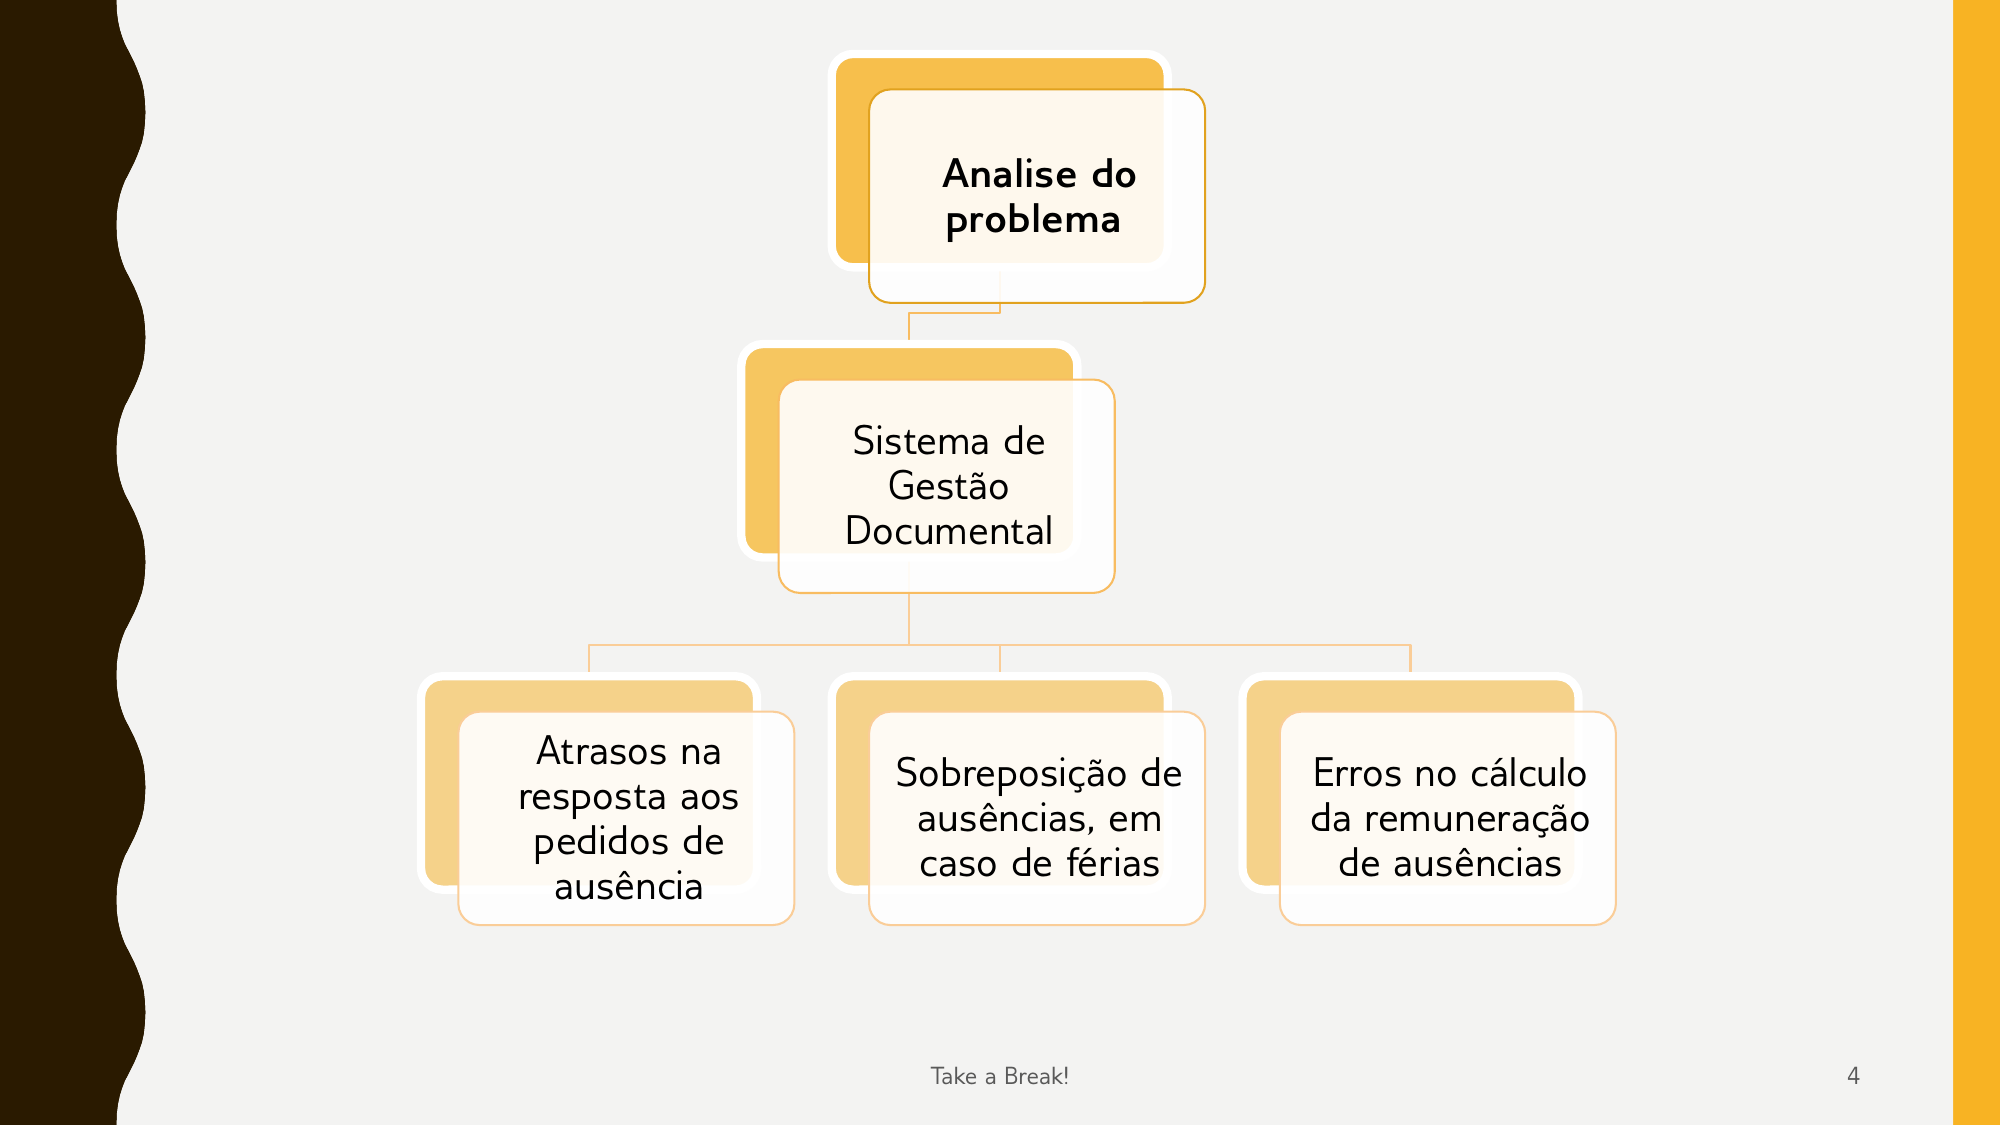

Analise do problema
Sistema de Gestão Documental
Atrasos na resposta aos pedidos de ausência
Sobreposição de ausências, em caso de férias
Erros no cálculo da remuneração de ausências
Take a Break!
4